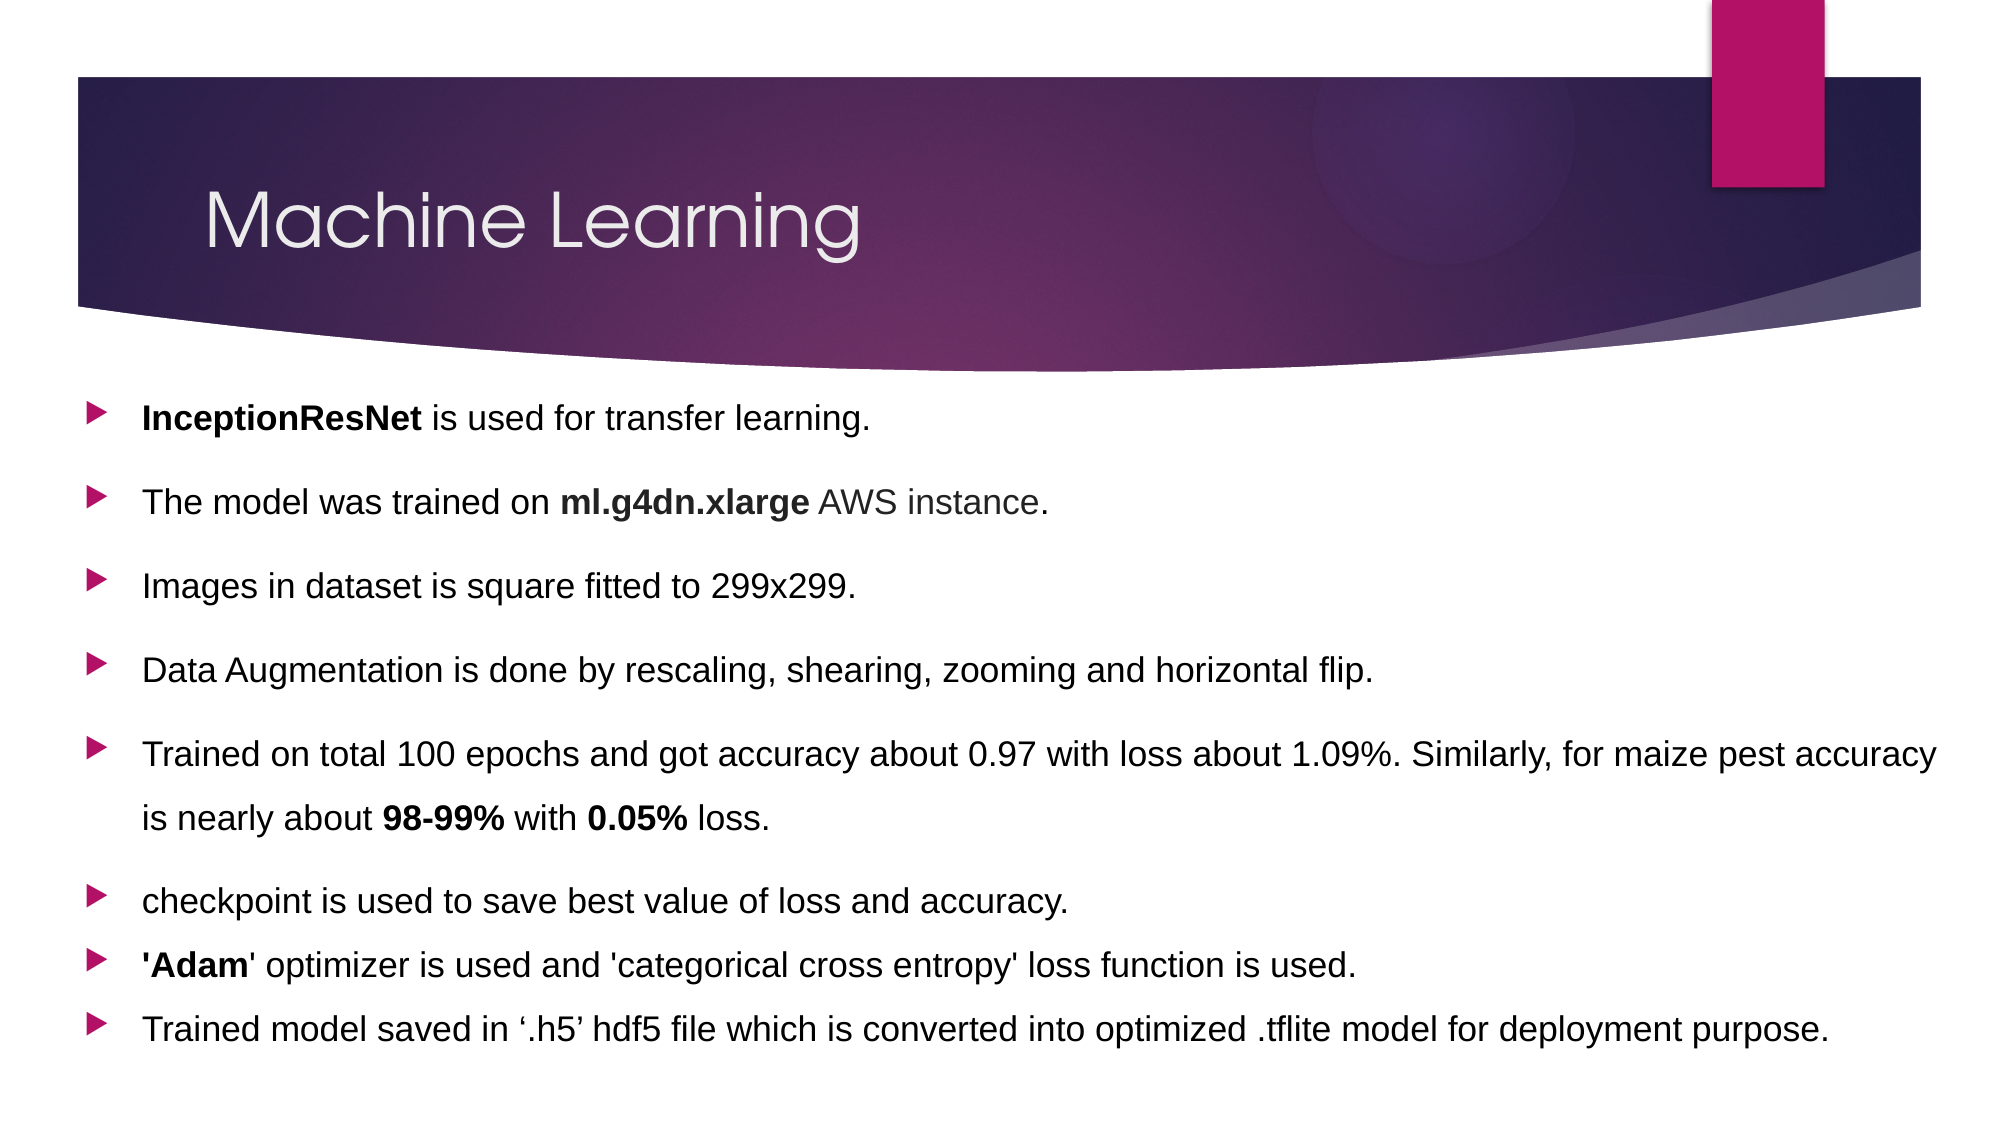

# Machine Learning
InceptionResNet is used for transfer learning.
The model was trained on ml.g4dn.xlarge AWS instance.
Images in dataset is square fitted to 299x299.
Data Augmentation is done by rescaling, shearing, zooming and horizontal flip.
Trained on total 100 epochs and got accuracy about 0.97 with loss about 1.09%. Similarly, for maize pest accuracy is nearly about 98-99% with 0.05% loss.
checkpoint is used to save best value of loss and accuracy.
'Adam' optimizer is used and 'categorical cross entropy' loss function is used.
Trained model saved in ‘.h5’ hdf5 file which is converted into optimized .tflite model for deployment purpose.